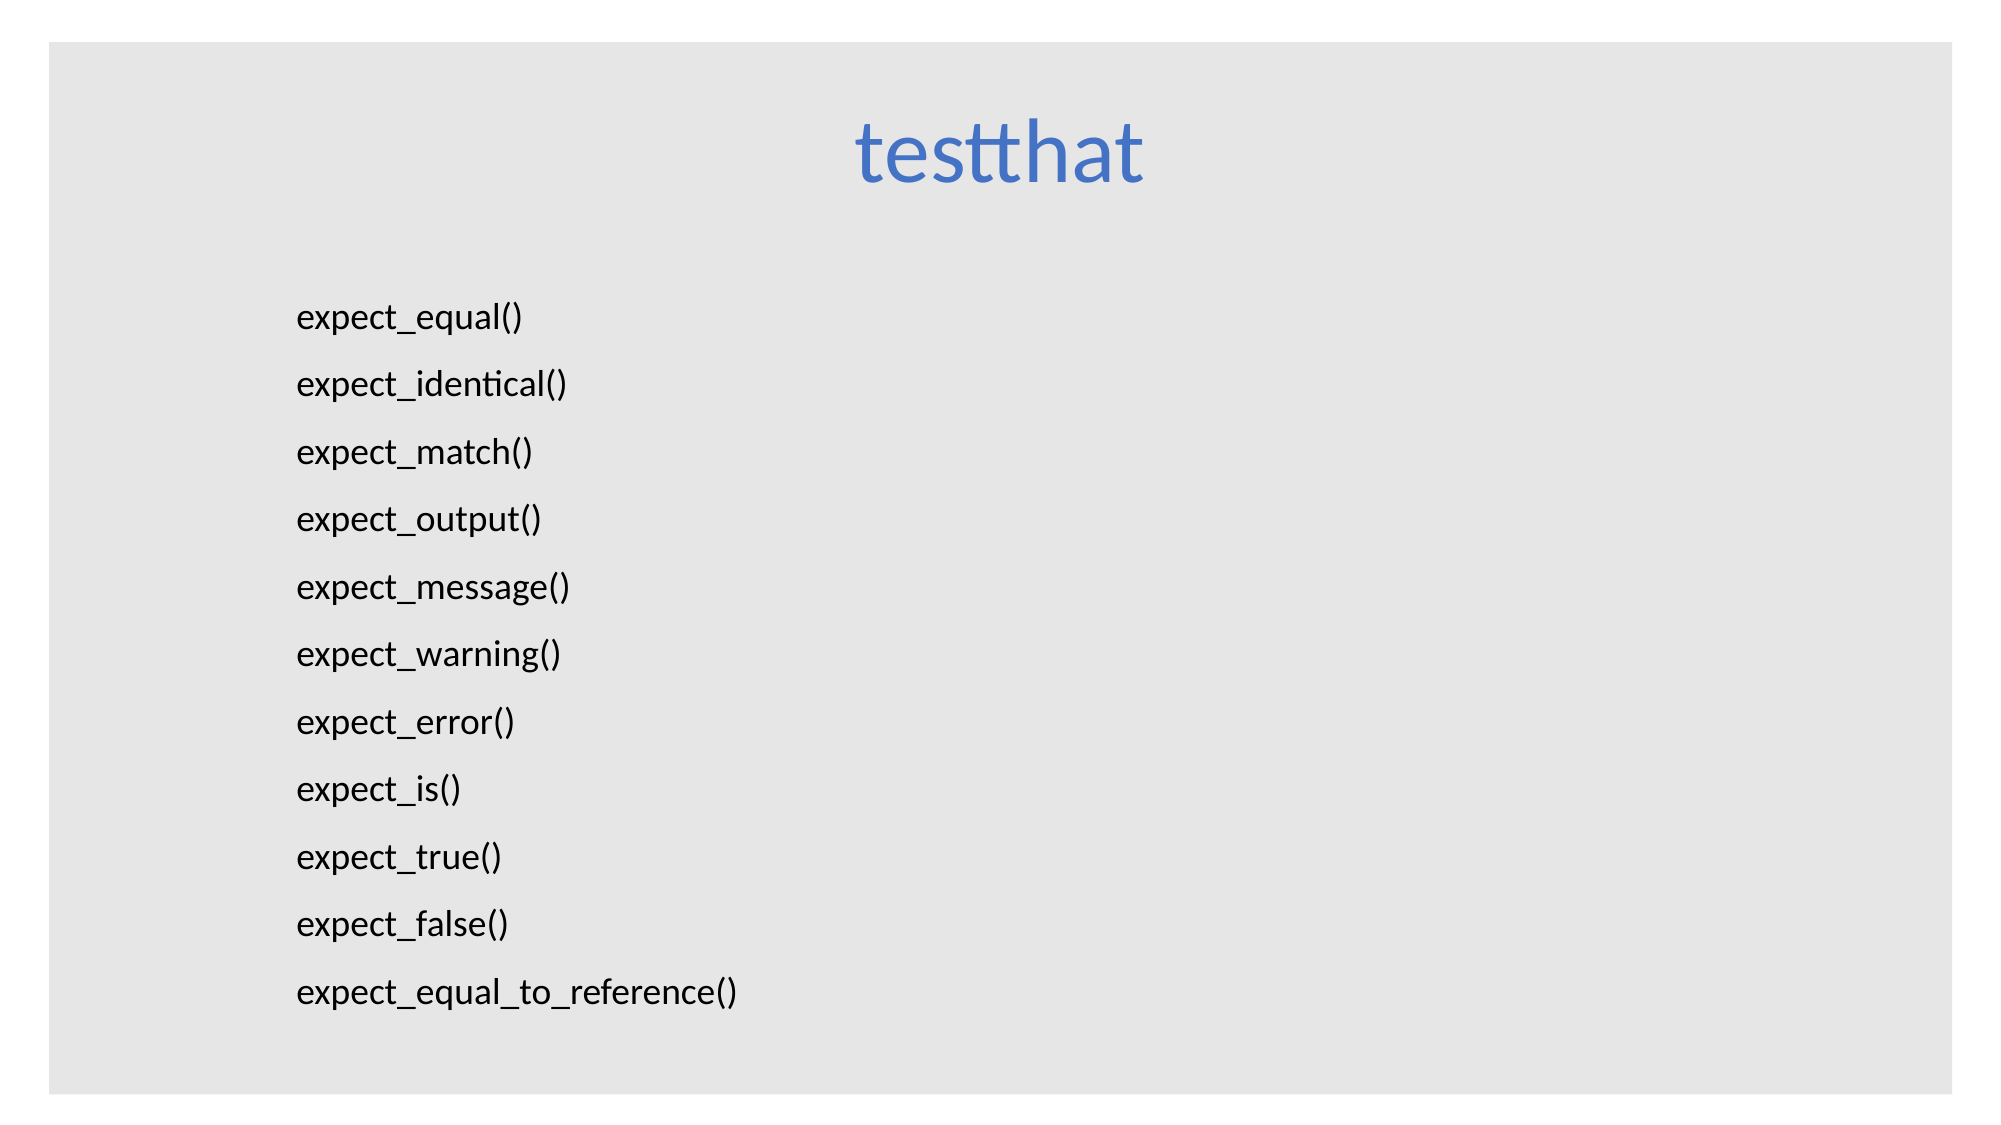

# testthat
expect_equal()
expect_identical()
expect_match()
expect_output()
expect_message()
expect_warning()
expect_error()
expect_is()
expect_true()
expect_false()
expect_equal_to_reference()